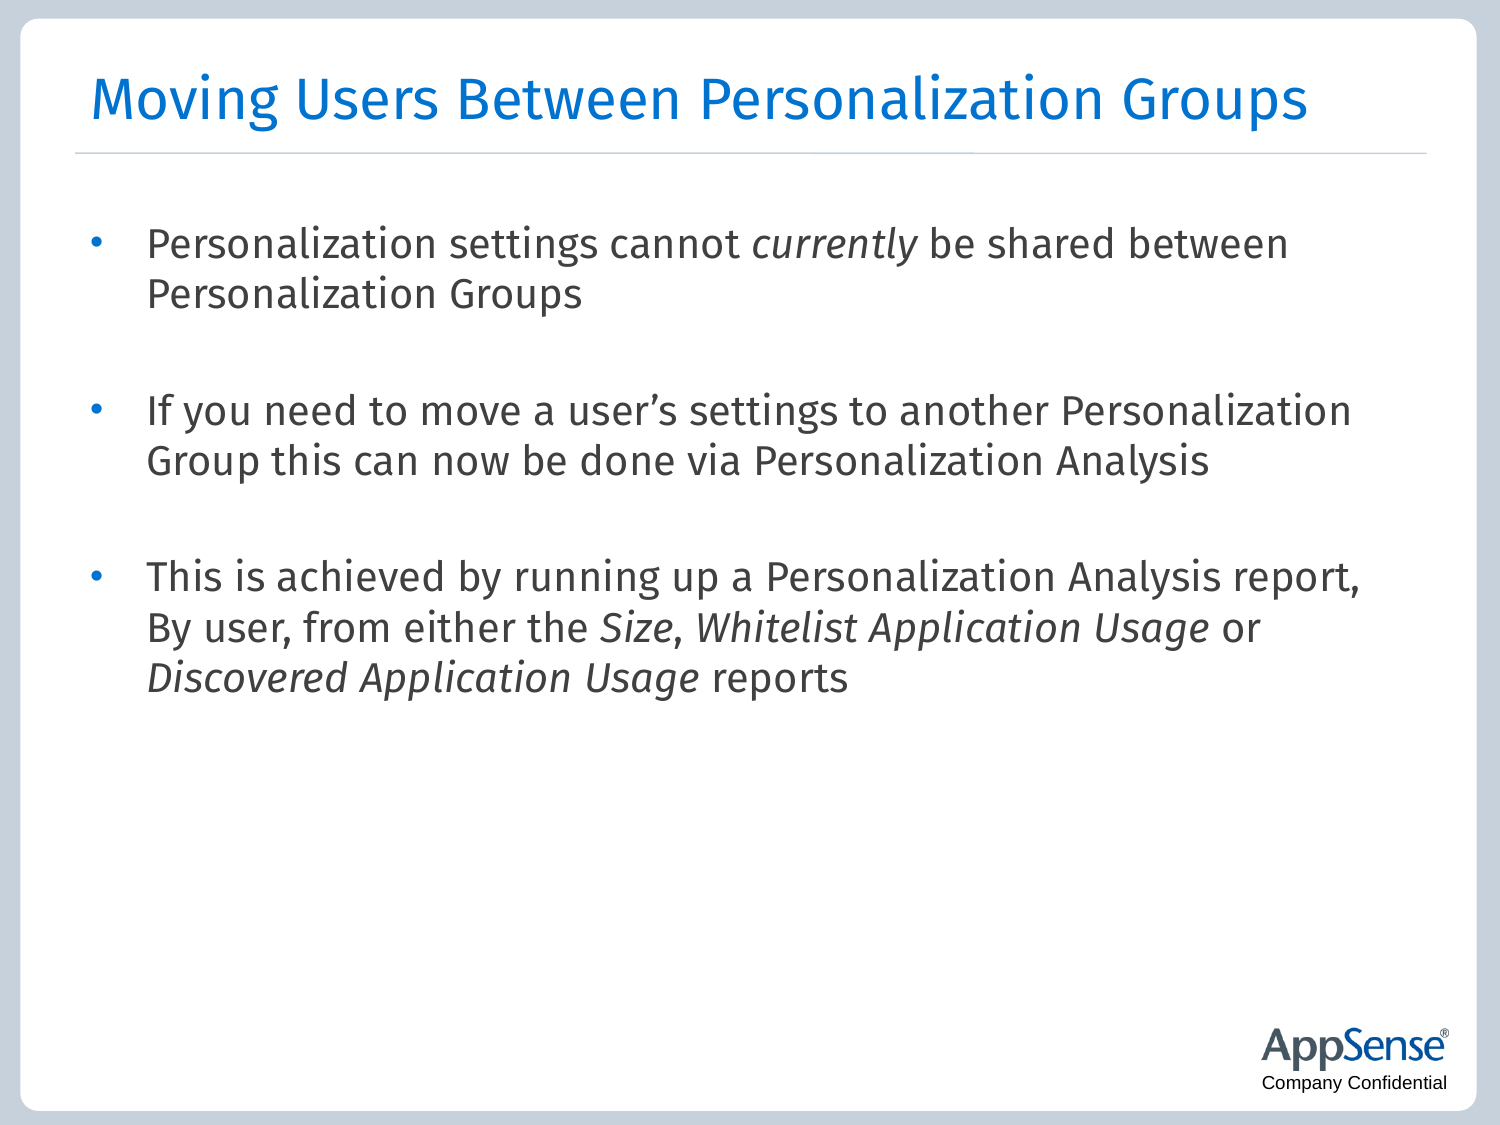

# Moving Users Between Personalization Groups
Personalization settings cannot currently be shared between Personalization Groups

If you need to move a user’s settings to another Personalization Group this can now be done via Personalization Analysis

This is achieved by running up a Personalization Analysis report, By user, from either the Size, Whitelist Application Usage or Discovered Application Usage reports